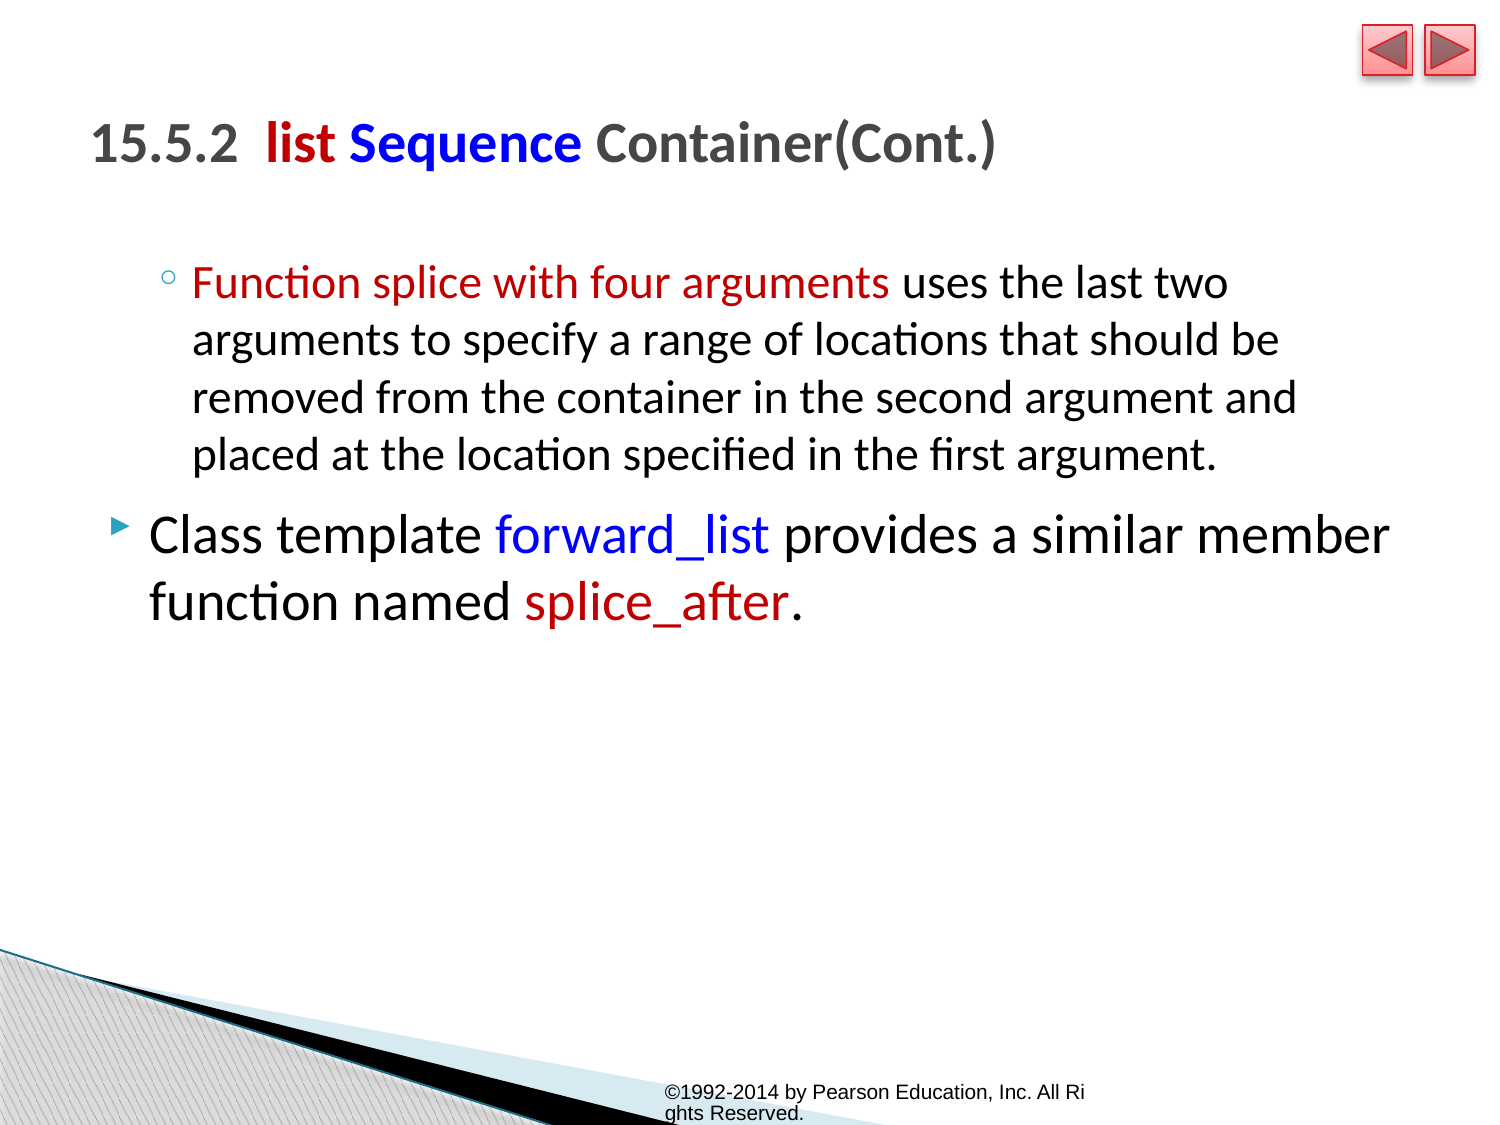

# 15.5.2  list Sequence Container(Cont.)
Function splice with four arguments uses the last two arguments to specify a range of locations that should be removed from the container in the second argument and placed at the location specified in the first argument.
Class template forward_list provides a similar member function named splice_after.
©1992-2014 by Pearson Education, Inc. All Rights Reserved.